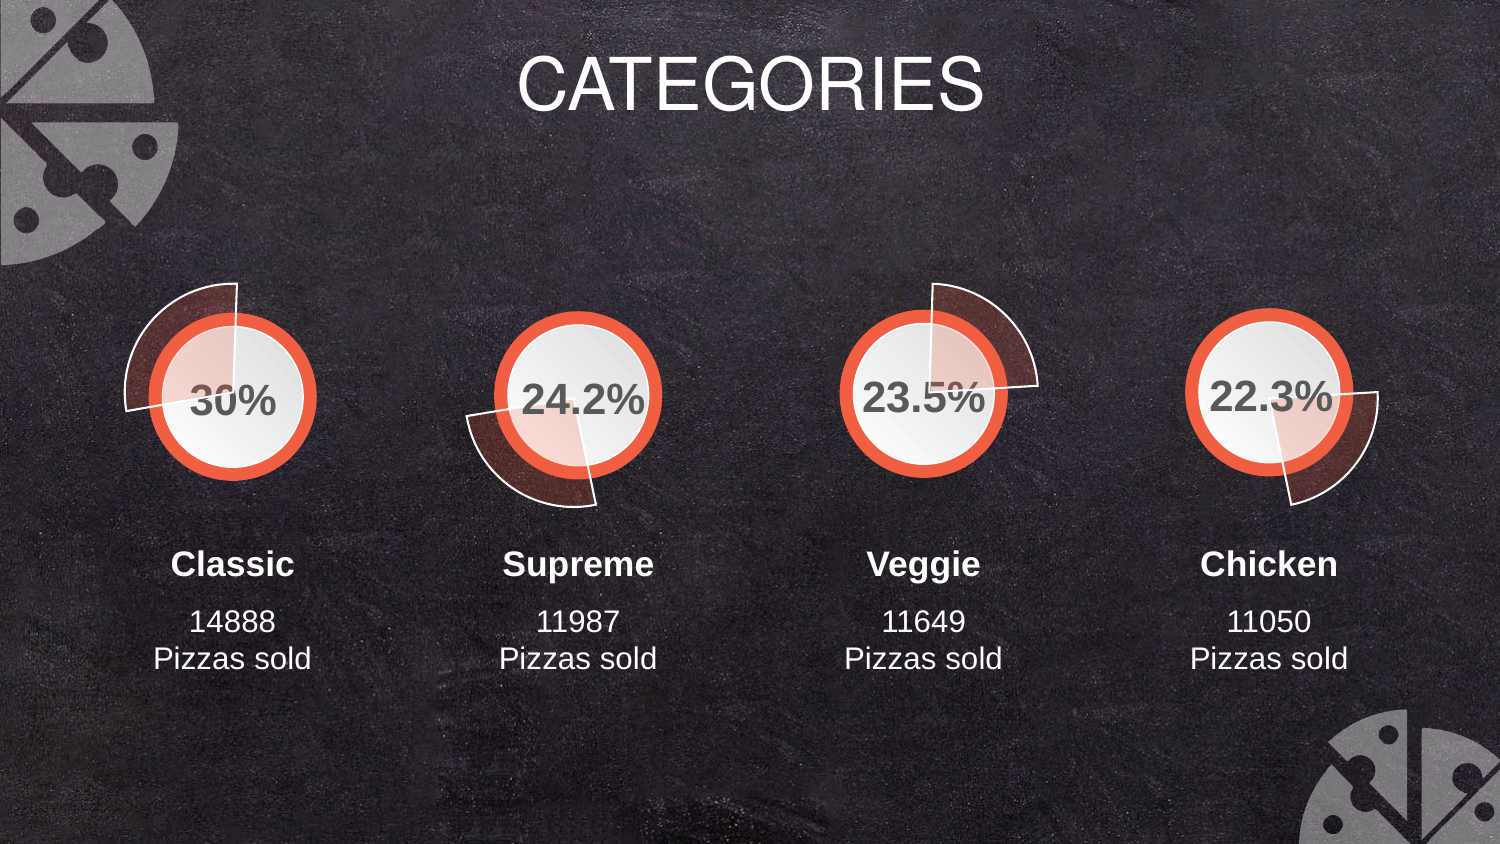

CATEGORIES

22.3%
23.5%
24.2%
30%
Classic
14888
Pizzas sold
Supreme
11987
Pizzas sold
Veggie
11649
Pizzas sold
Chicken
11050
Pizzas sold